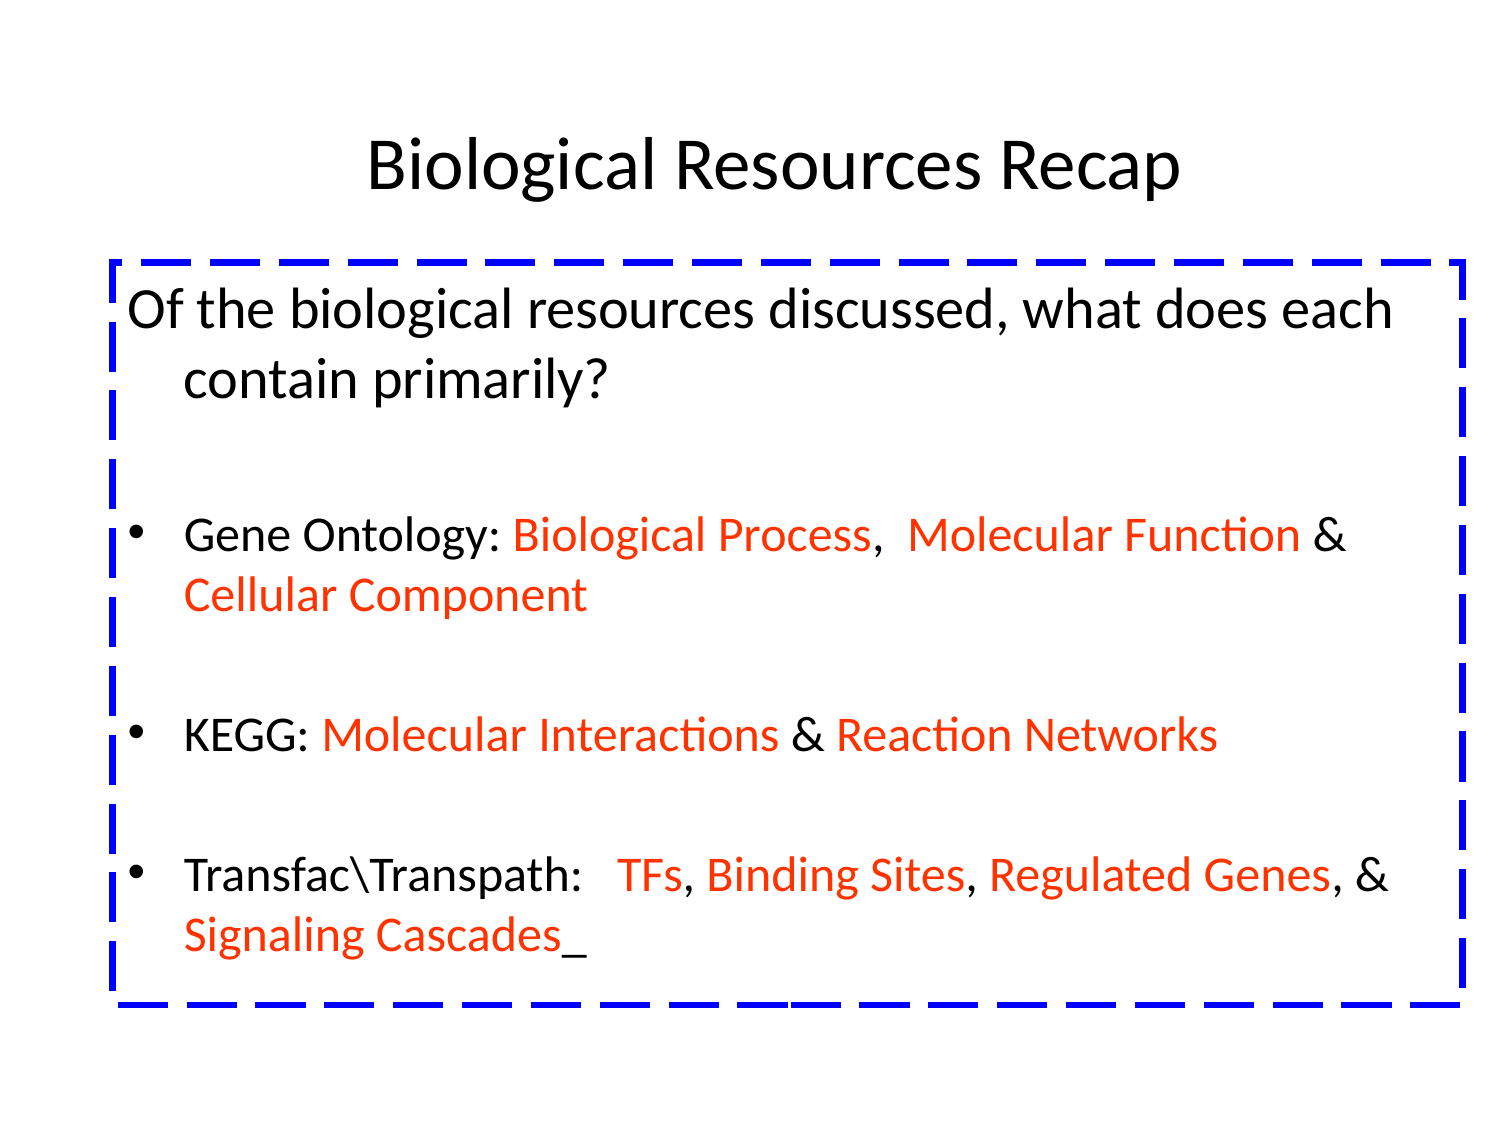

# Biological Resources Recap
Of the biological resources discussed, what does each contain primarily?

Gene Ontology: Biological Process,  Molecular Function &  Cellular Component

KEGG: Molecular Interactions & Reaction Networks

Transfac\Transpath:   TFs, Binding Sites, Regulated Genes, & Signaling Cascades_